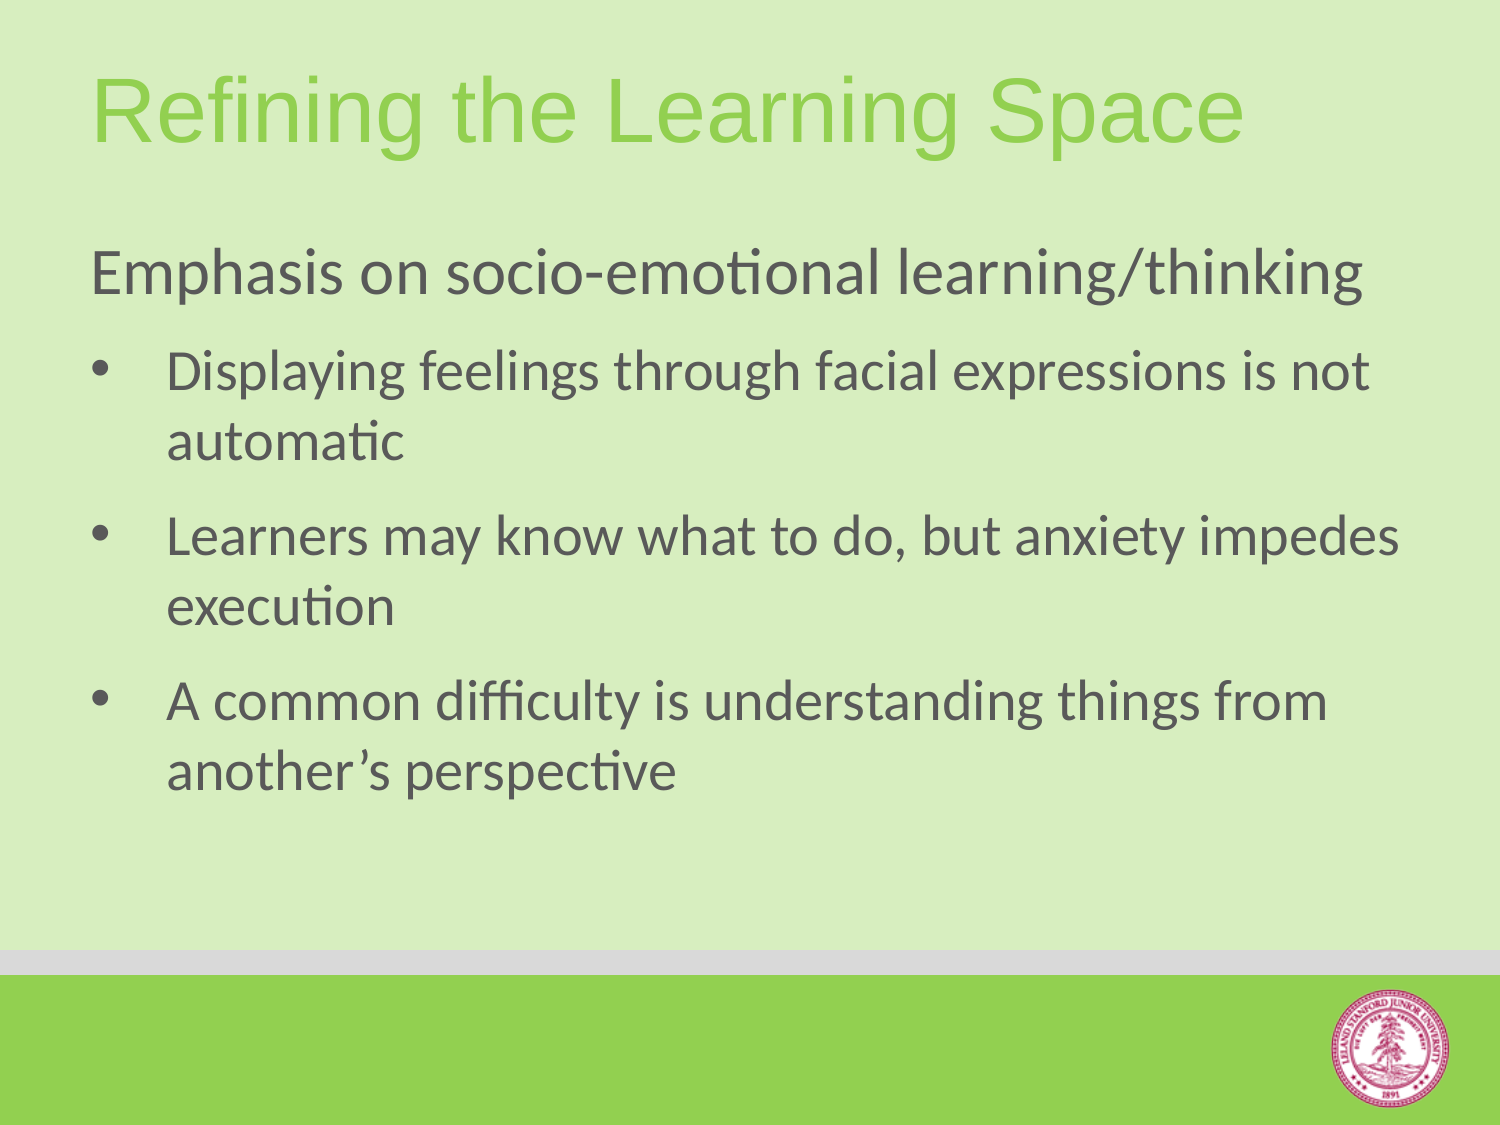

# Refining the Learning Space
Emphasis on socio-emotional learning/thinking
Displaying feelings through facial expressions is not automatic
Learners may know what to do, but anxiety impedes execution
A common difficulty is understanding things from another’s perspective